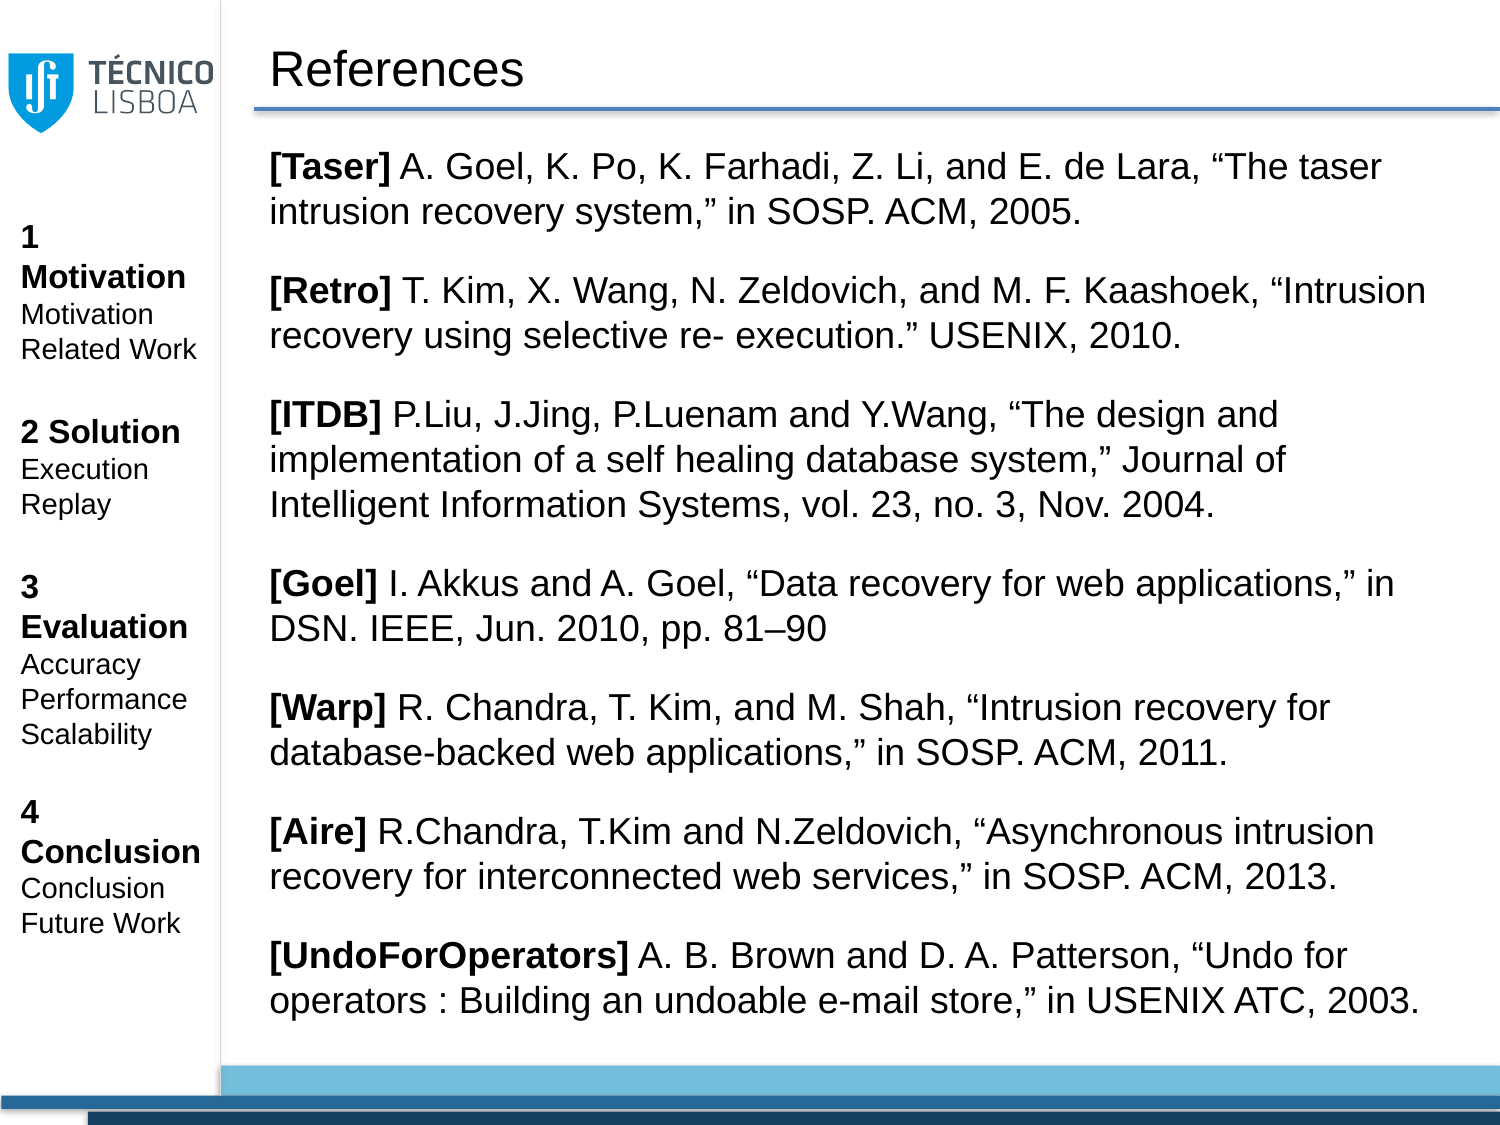

# References
[Taser] A. Goel, K. Po, K. Farhadi, Z. Li, and E. de Lara, “The taser intrusion recovery system,” in SOSP. ACM, 2005.
[Retro] T. Kim, X. Wang, N. Zeldovich, and M. F. Kaashoek, “Intrusion recovery using selective re- execution.” USENIX, 2010.
[ITDB] P.Liu, J.Jing, P.Luenam and Y.Wang, “The design and implementation of a self healing database system,” Journal of Intelligent Information Systems, vol. 23, no. 3, Nov. 2004.
[Goel] I. Akkus and A. Goel, “Data recovery for web applications,” in DSN. IEEE, Jun. 2010, pp. 81–90
[Warp] R. Chandra, T. Kim, and M. Shah, “Intrusion recovery for database-backed web applications,” in SOSP. ACM, 2011.
[Aire] R.Chandra, T.Kim and N.Zeldovich, “Asynchronous intrusion recovery for interconnected web services,” in SOSP. ACM, 2013.
[UndoForOperators] A. B. Brown and D. A. Patterson, “Undo for operators : Building an undoable e-mail store,” in USENIX ATC, 2003.

1 Motivation
Motivation
Related Work

2 Solution
Execution
Replay

3 Evaluation
Accuracy
Performance
Scalability

4 Conclusion
Conclusion
Future Work